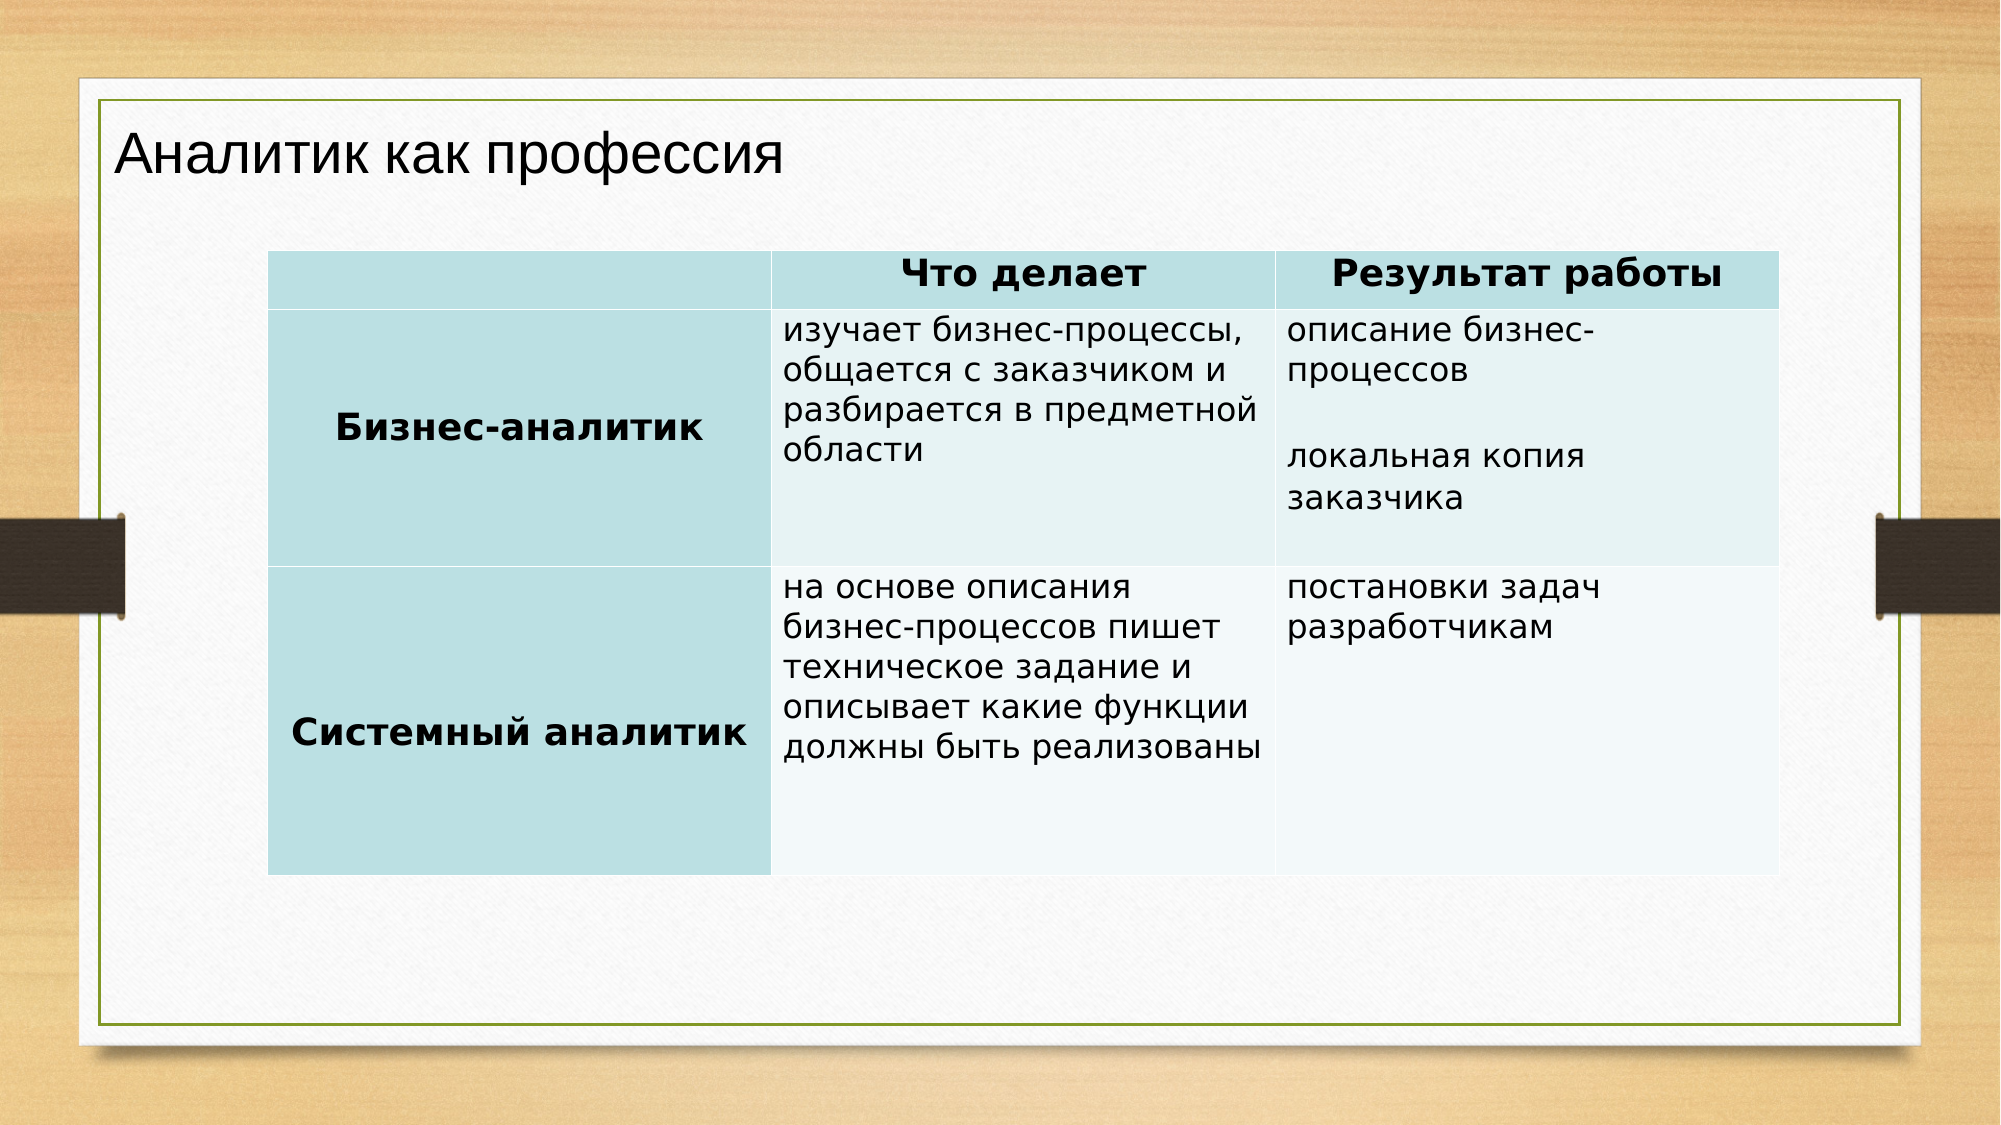

# Аналитик как профессия
|  | Что делает | Результат работы |
| --- | --- | --- |
| Бизнес-аналитик | изучает бизнес-процессы, общается с заказчиком и разбирается в предметной области | описание бизнес-процессов   локальная копия заказчика |
| Системный аналитик | на основе описания бизнес-процессов пишет техническое задание и описывает какие функции должны быть реализованы | постановки задач разработчикам |